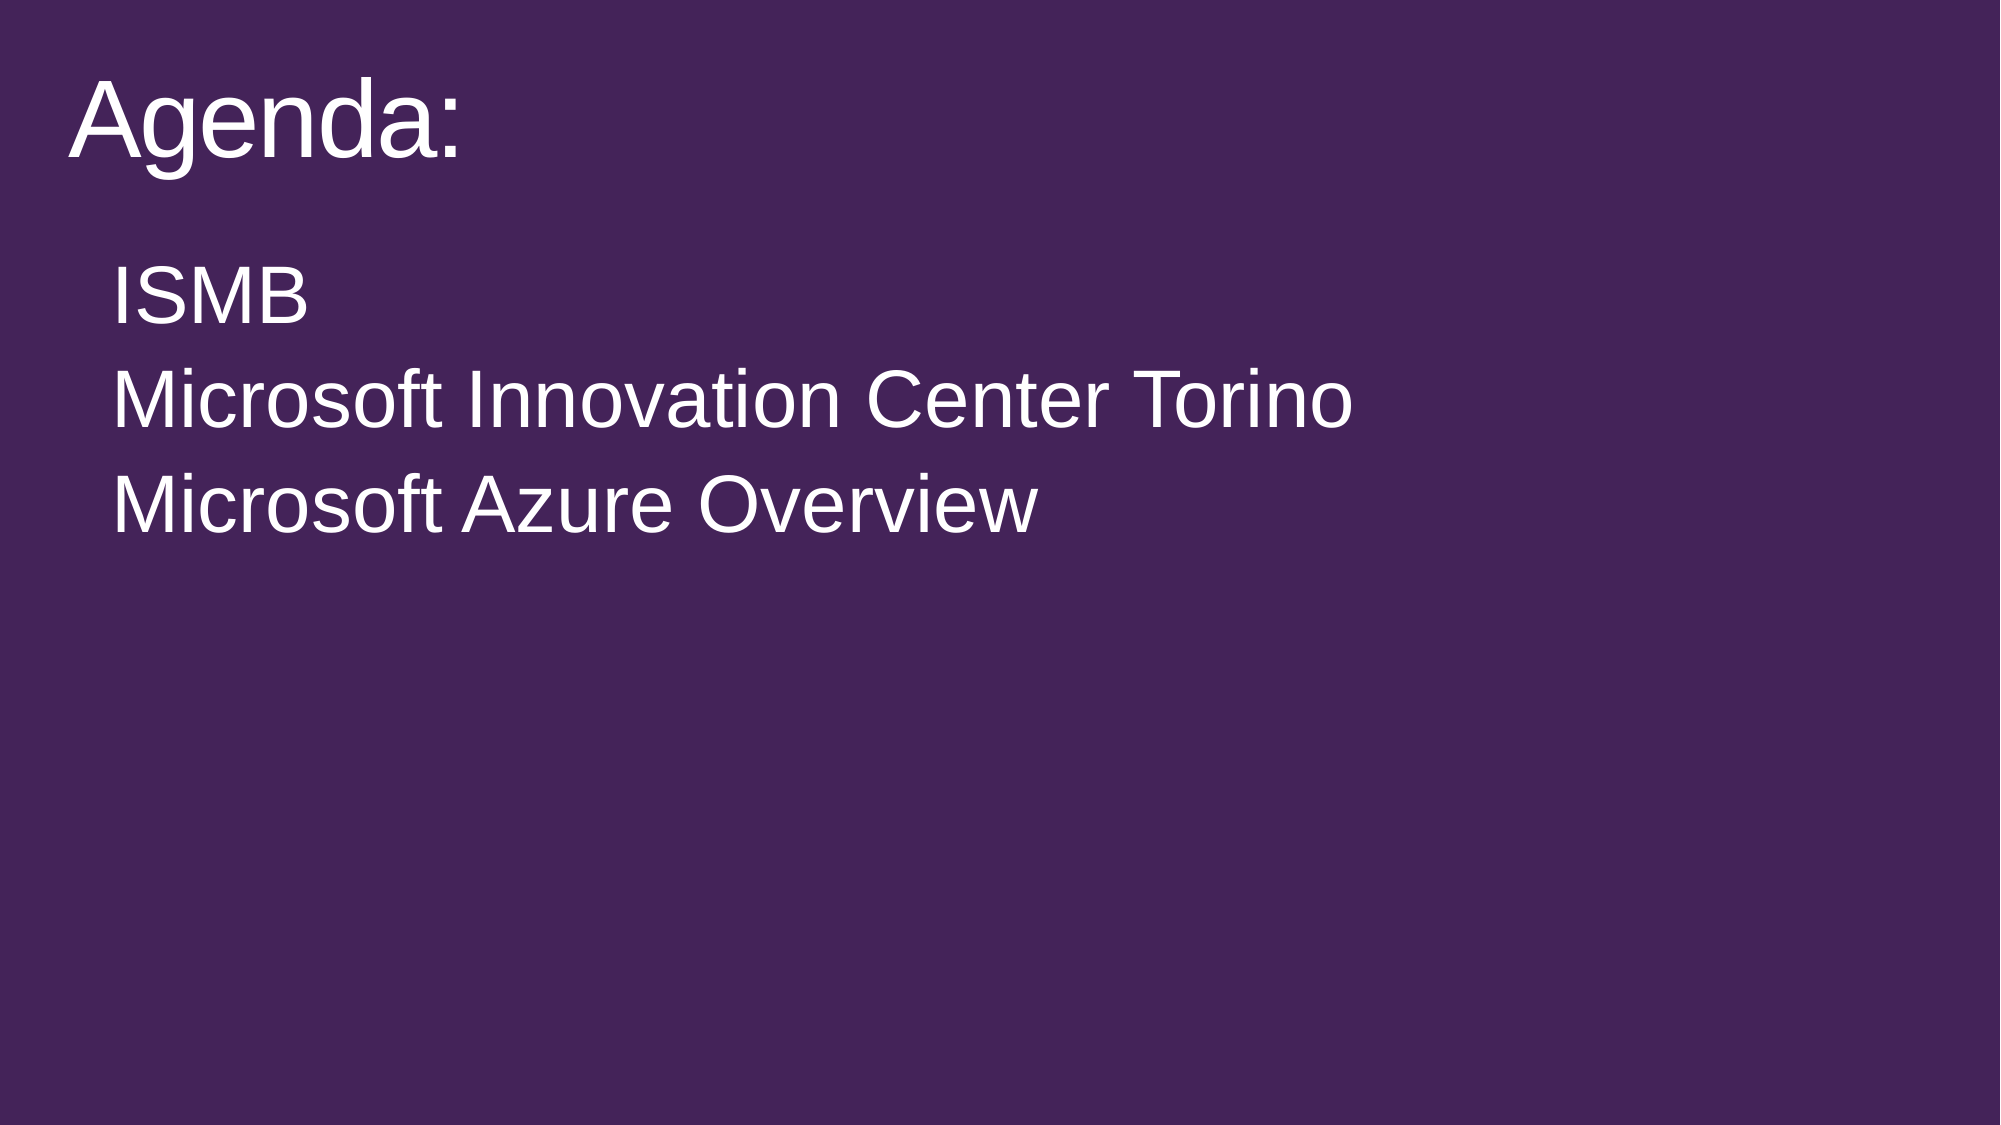

# Agenda:
ISMB
Microsoft Innovation Center Torino
Microsoft Azure Overview